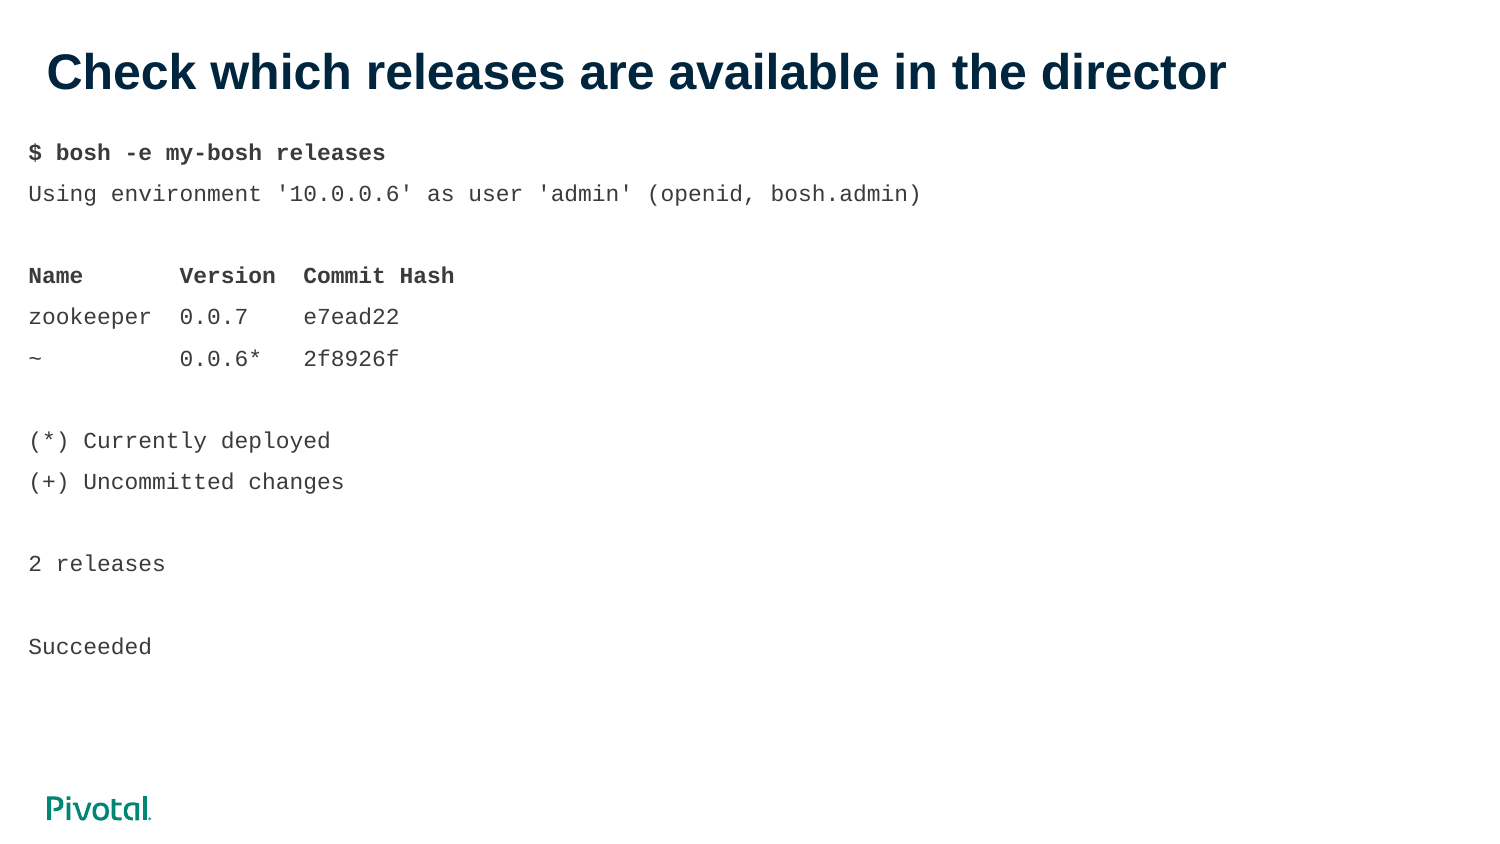

# Check which releases are available in the director

$ bosh -e my-bosh releases
Using environment '10.0.0.6' as user 'admin' (openid, bosh.admin)

Name       Version  Commit Hash
zookeeper  0.0.7    e7ead22
~          0.0.6*   2f8926f

(*) Currently deployed
(+) Uncommitted changes

2 releases

Succeeded